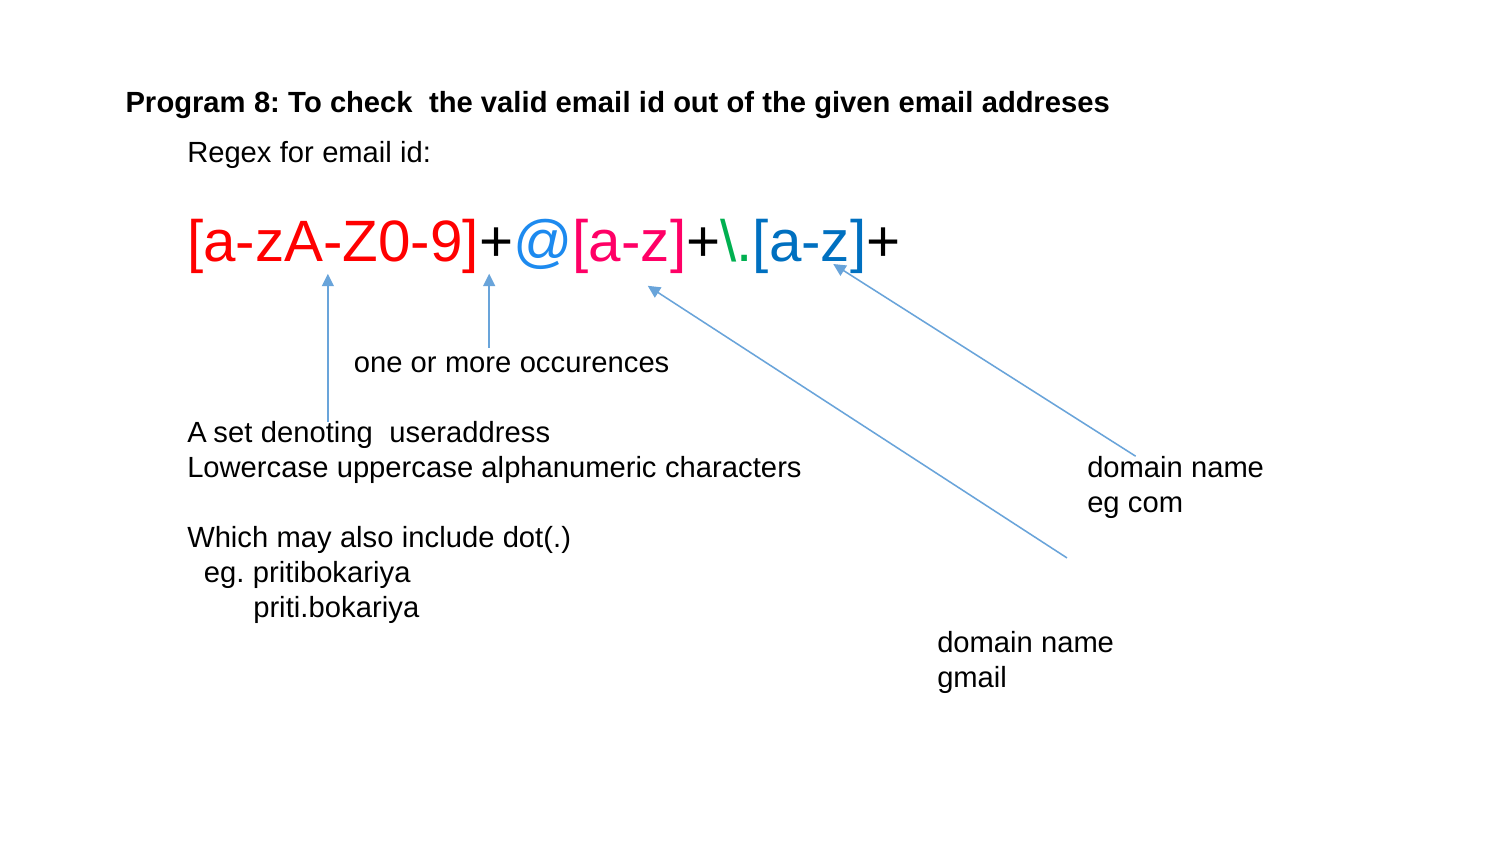

Program 8: To check  the valid email id out of the given email addreses
Regex for email id:

[a-zA-Z0-9]+@[a-z]+\.[a-z]+

	  one or more occurences

A set denoting  useraddress
Lowercase uppercase alphanumeric characters		domain name
						eg com
Which may also include dot(.)
  eg. pritibokariya
        priti.bokariya
					domain name
					gmail